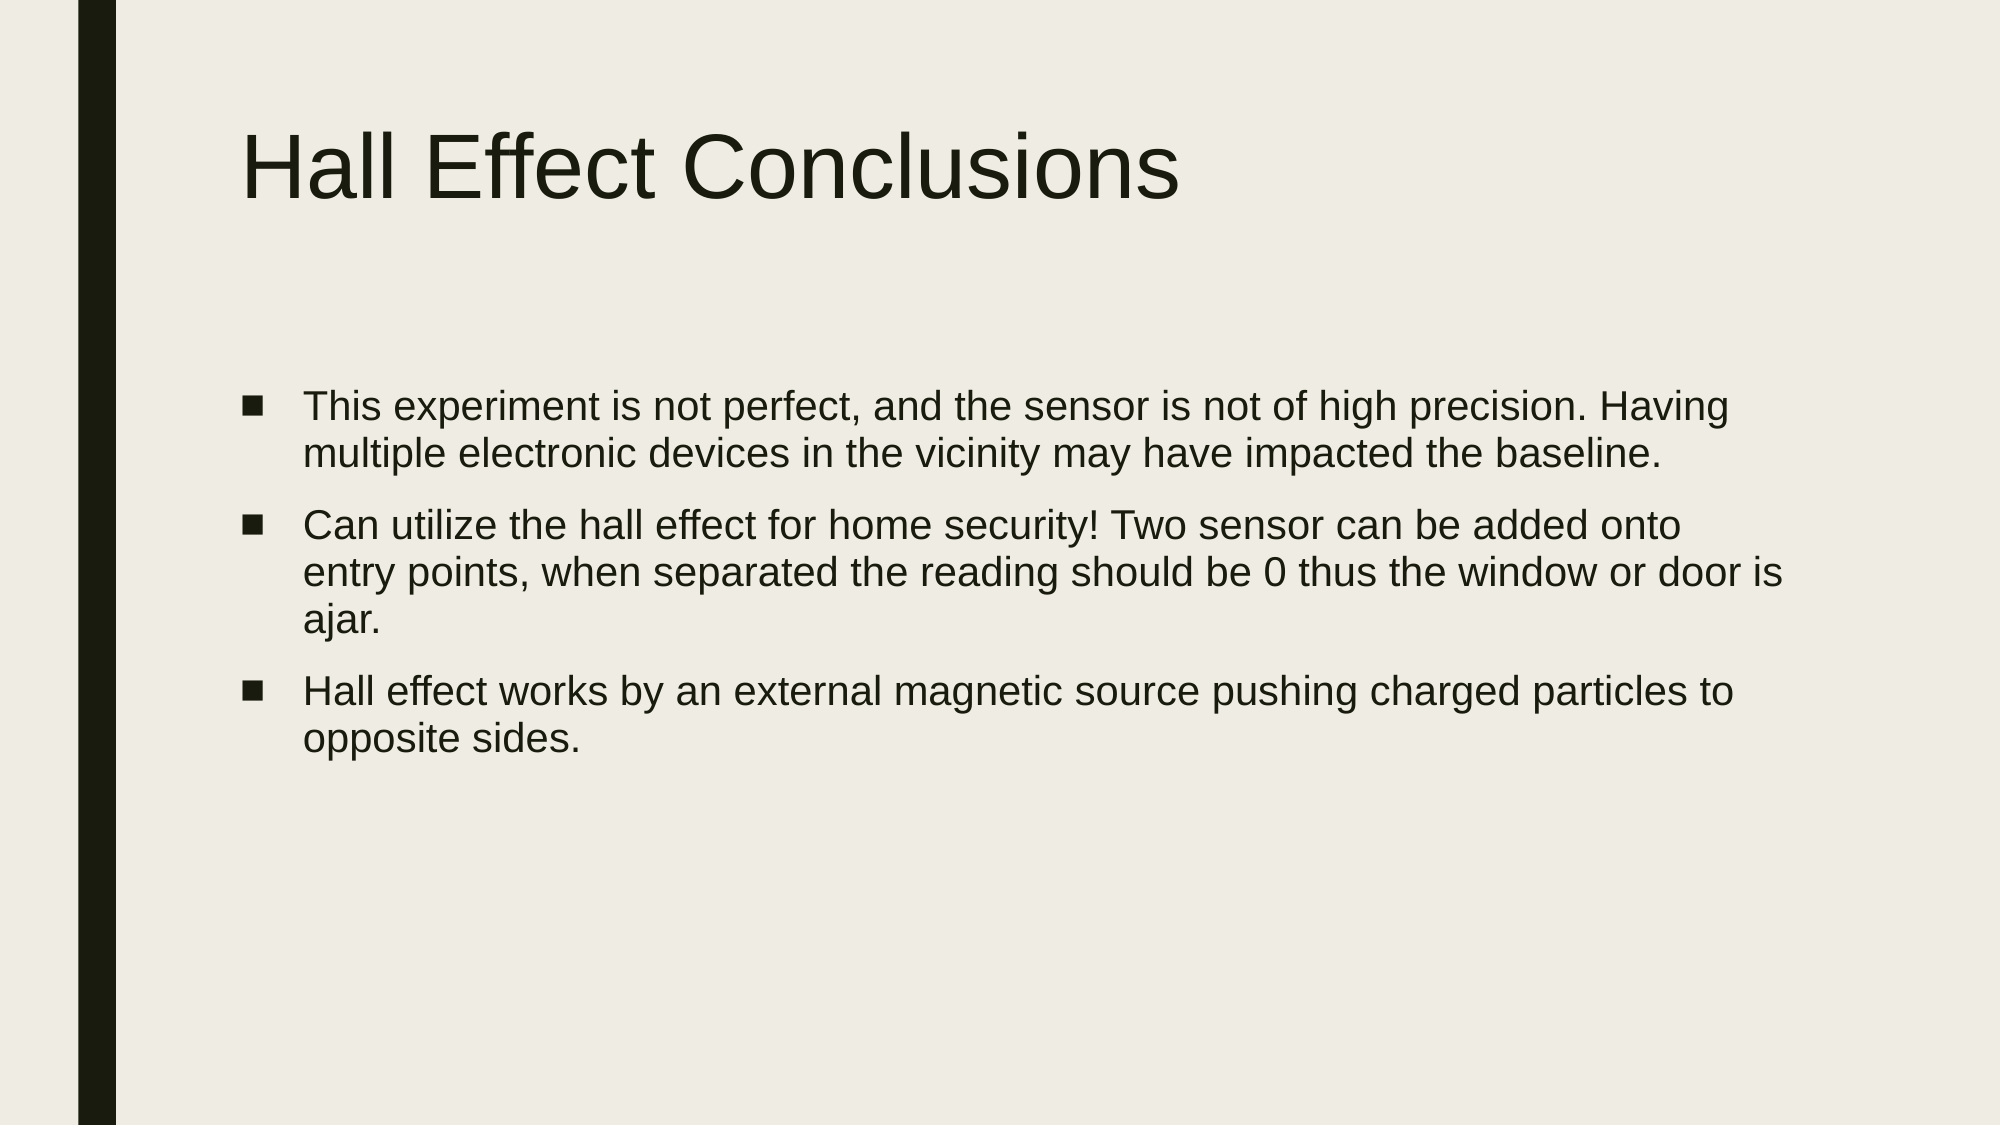

# Hall Effect Conclusions
This experiment is not perfect, and the sensor is not of high precision. Having multiple electronic devices in the vicinity may have impacted the baseline.
Can utilize the hall effect for home security! Two sensor can be added onto entry points, when separated the reading should be 0 thus the window or door is ajar.
Hall effect works by an external magnetic source pushing charged particles to opposite sides.